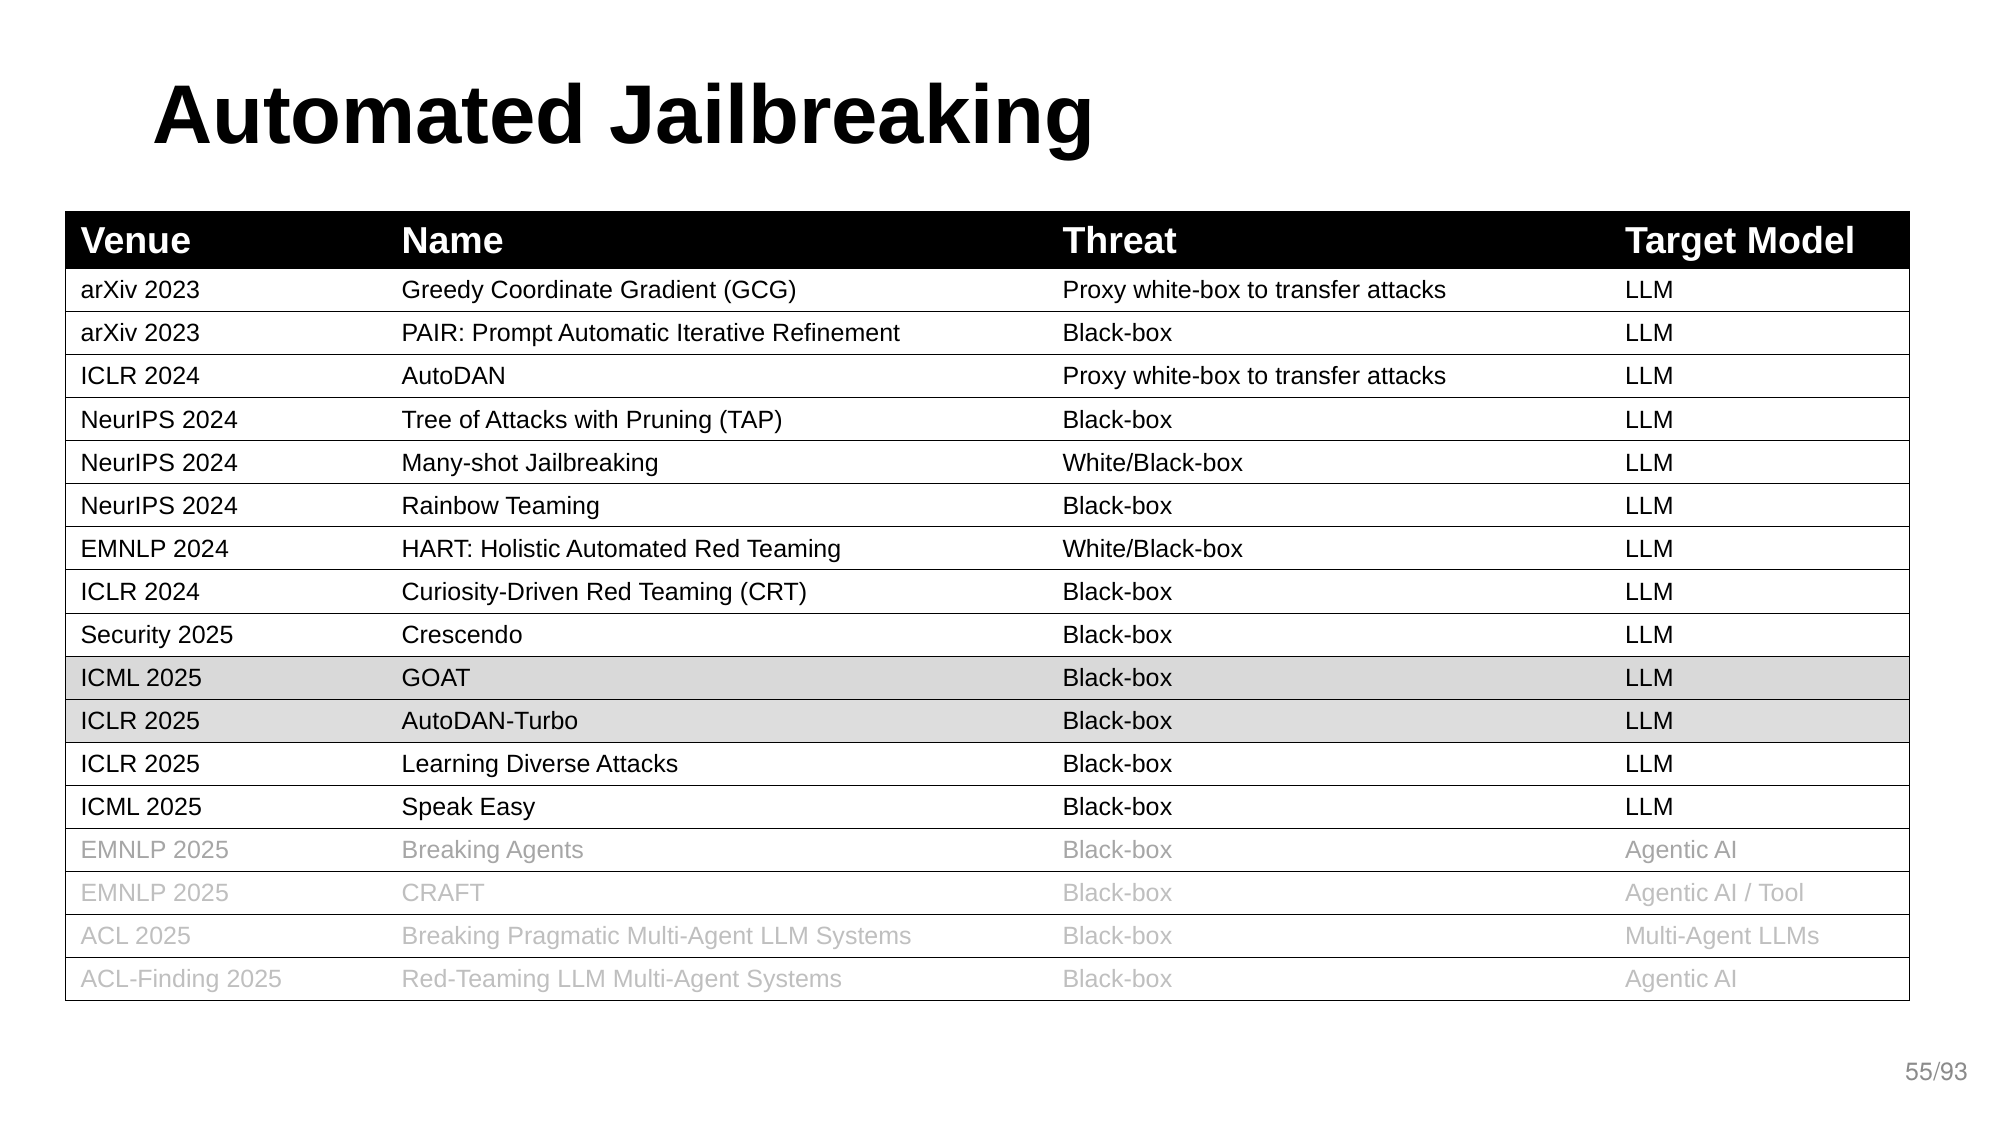

# Automated Jailbreaking
| Venue | Name | Threat | Target Model |
| --- | --- | --- | --- |
| arXiv 2023 | Greedy Coordinate Gradient (GCG) | Proxy white-box to transfer attacks | LLM |
| arXiv 2023 | PAIR: Prompt Automatic Iterative Refinement | Black-box | LLM |
| ICLR 2024 | AutoDAN | Proxy white-box to transfer attacks | LLM |
| NeurIPS 2024 | Tree of Attacks with Pruning (TAP) | Black-box | LLM |
| NeurIPS 2024 | Many-shot Jailbreaking | White/Black-box | LLM |
| NeurIPS 2024 | Rainbow Teaming | Black-box | LLM |
| EMNLP 2024 | HART: Holistic Automated Red Teaming | White/Black-box | LLM |
| ICLR 2024 | Curiosity-Driven Red Teaming (CRT) | Black-box | LLM |
| Security 2025 | Crescendo | Black-box | LLM |
| ICML 2025 | GOAT | Black-box | LLM |
| ICLR 2025 | AutoDAN-Turbo | Black-box | LLM |
| ICLR 2025 | Learning Diverse Attacks | Black-box | LLM |
| ICML 2025 | Speak Easy | Black-box | LLM |
| EMNLP 2025 | Breaking Agents | Black-box | Agentic AI |
| EMNLP 2025 | CRAFT | Black-box | Agentic AI / Tool |
| ACL 2025 | Breaking Pragmatic Multi-Agent LLM Systems | Black-box | Multi-Agent LLMs |
| ACL-Finding 2025 | Red-Teaming LLM Multi-Agent Systems | Black-box | Agentic AI |
55/93